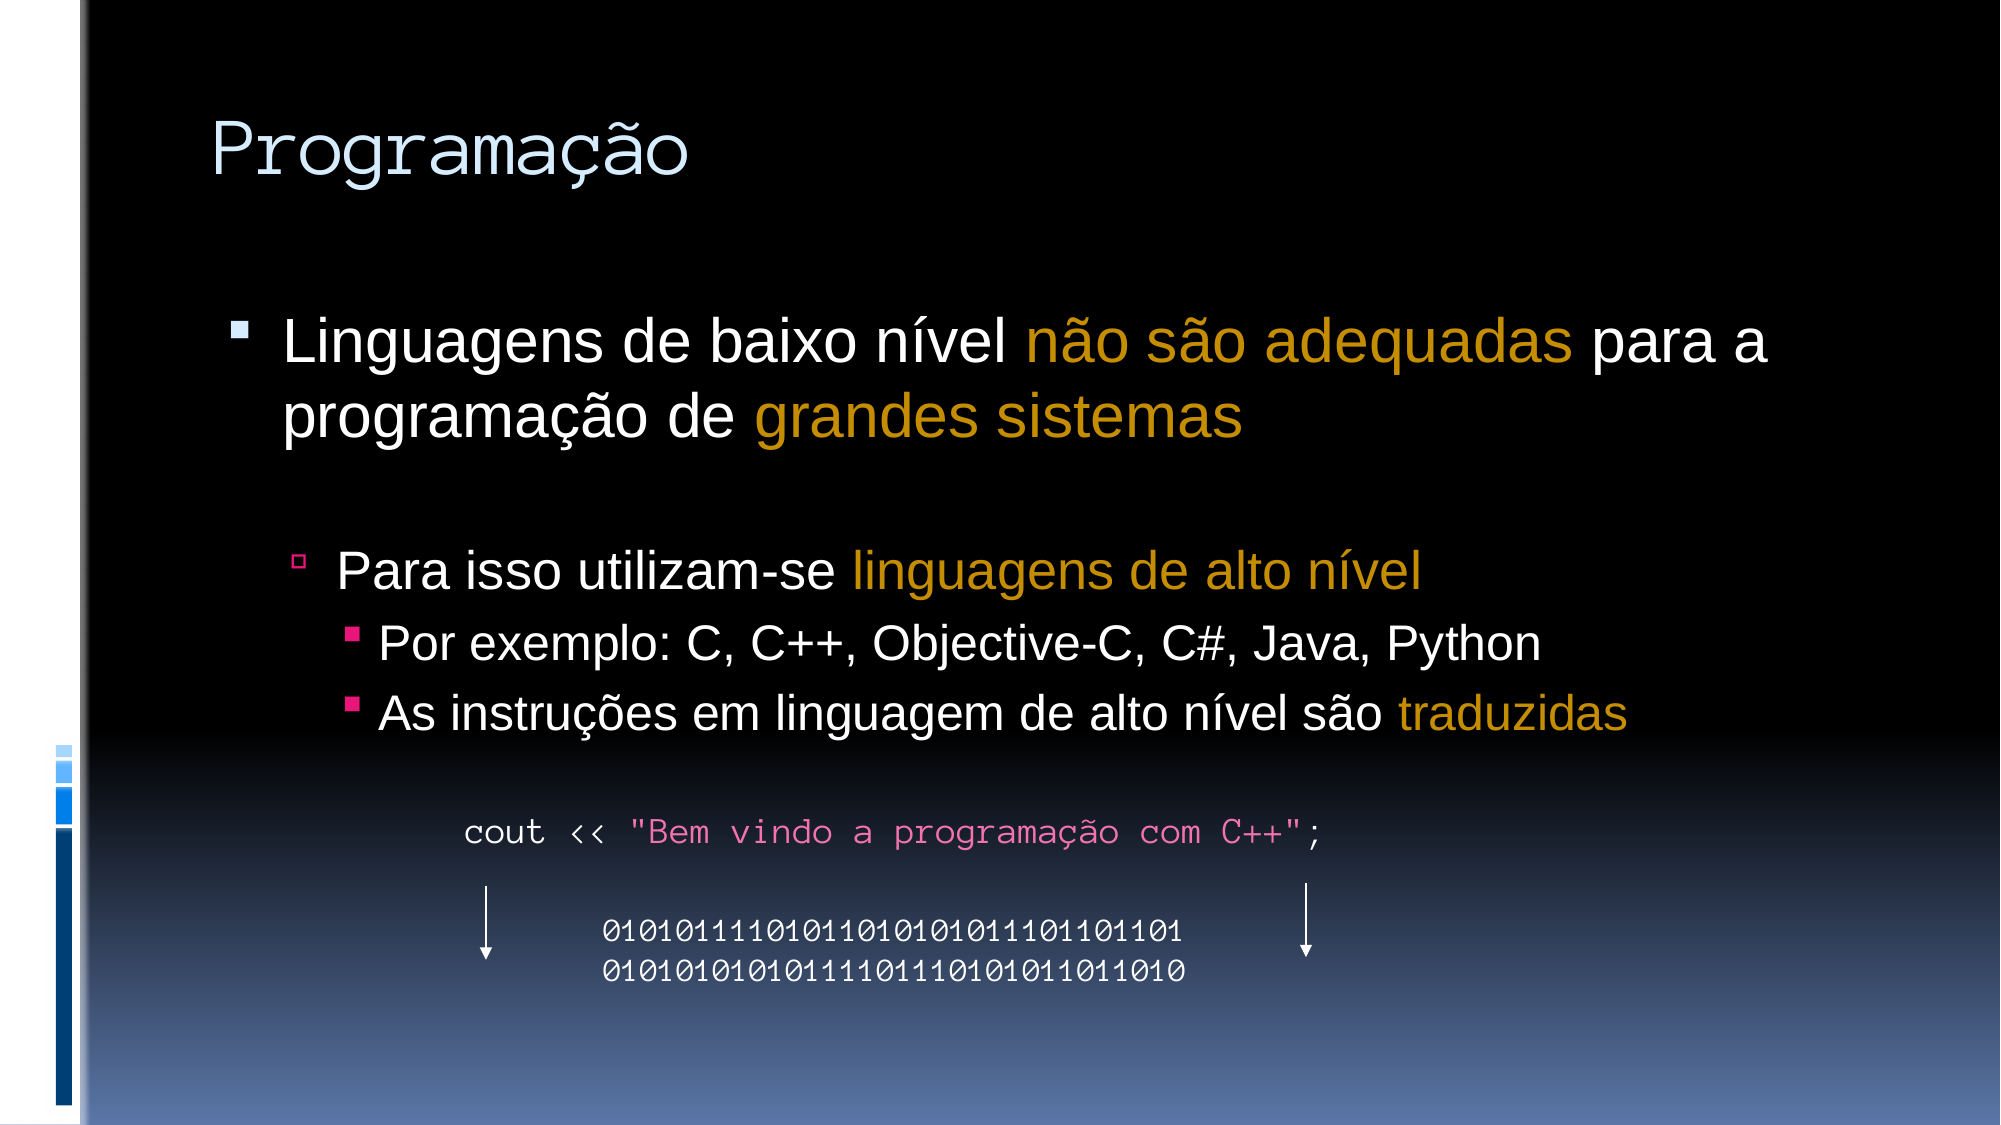

# Programação
Linguagens de baixo nível não são adequadas para a programação de grandes sistemas
Para isso utilizam-se linguagens de alto nível
Por exemplo: C, C++, Objective-C, C#, Java, Python
As instruções em linguagem de alto nível são traduzidas
cout << "Bem vindo a programação com C++";
01010111101011010101011101101101
01010101010111101110101011011010